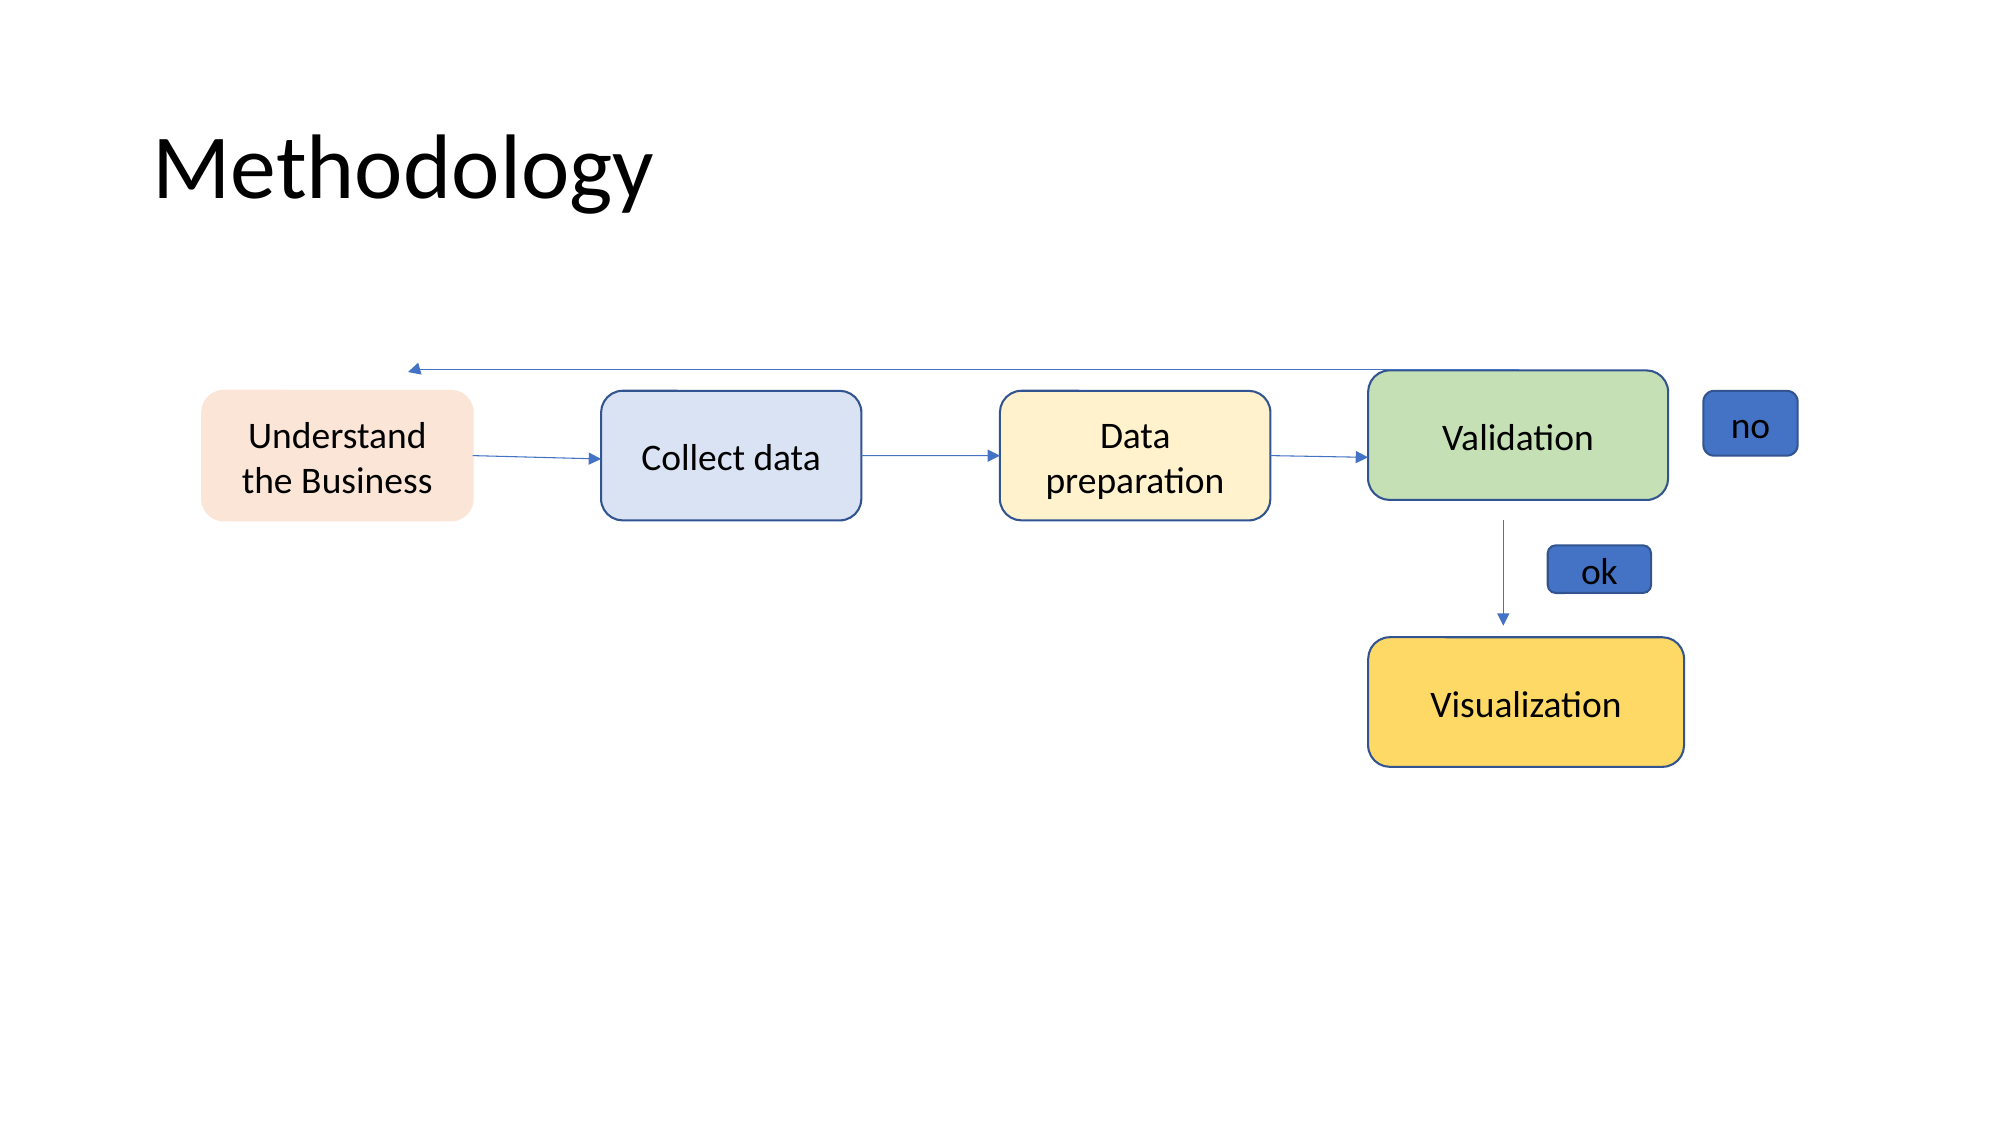

# Methodology
Validation
Understand the Business
Data preparation
no
Collect data
ok
Visualization